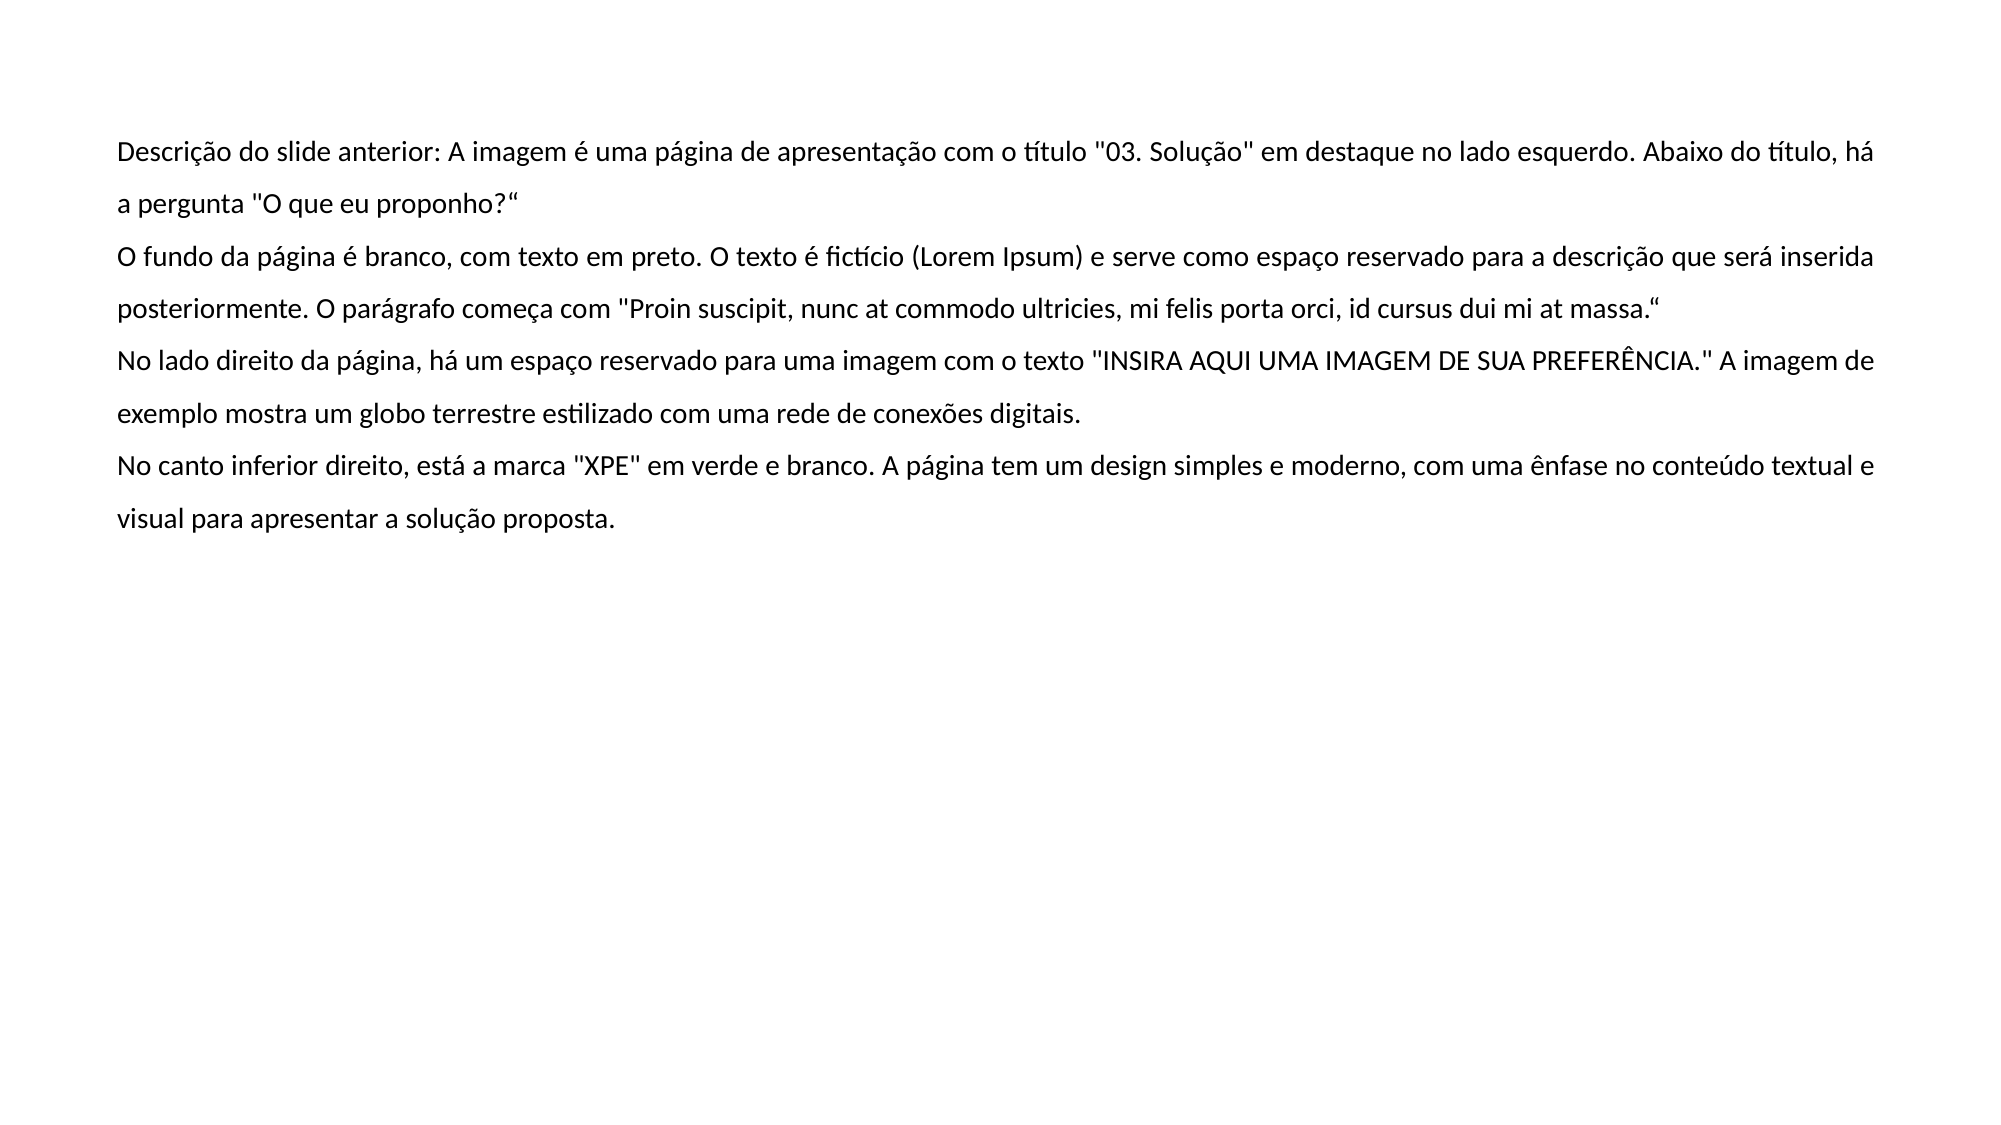

Descrição do slide anterior: A imagem é uma página de apresentação com o título "03. Solução" em destaque no lado esquerdo. Abaixo do título, há a pergunta "O que eu proponho?“
O fundo da página é branco, com texto em preto. O texto é fictício (Lorem Ipsum) e serve como espaço reservado para a descrição que será inserida posteriormente. O parágrafo começa com "Proin suscipit, nunc at commodo ultricies, mi felis porta orci, id cursus dui mi at massa.“
No lado direito da página, há um espaço reservado para uma imagem com o texto "INSIRA AQUI UMA IMAGEM DE SUA PREFERÊNCIA." A imagem de exemplo mostra um globo terrestre estilizado com uma rede de conexões digitais.
No canto inferior direito, está a marca "XPE" em verde e branco. A página tem um design simples e moderno, com uma ênfase no conteúdo textual e visual para apresentar a solução proposta.